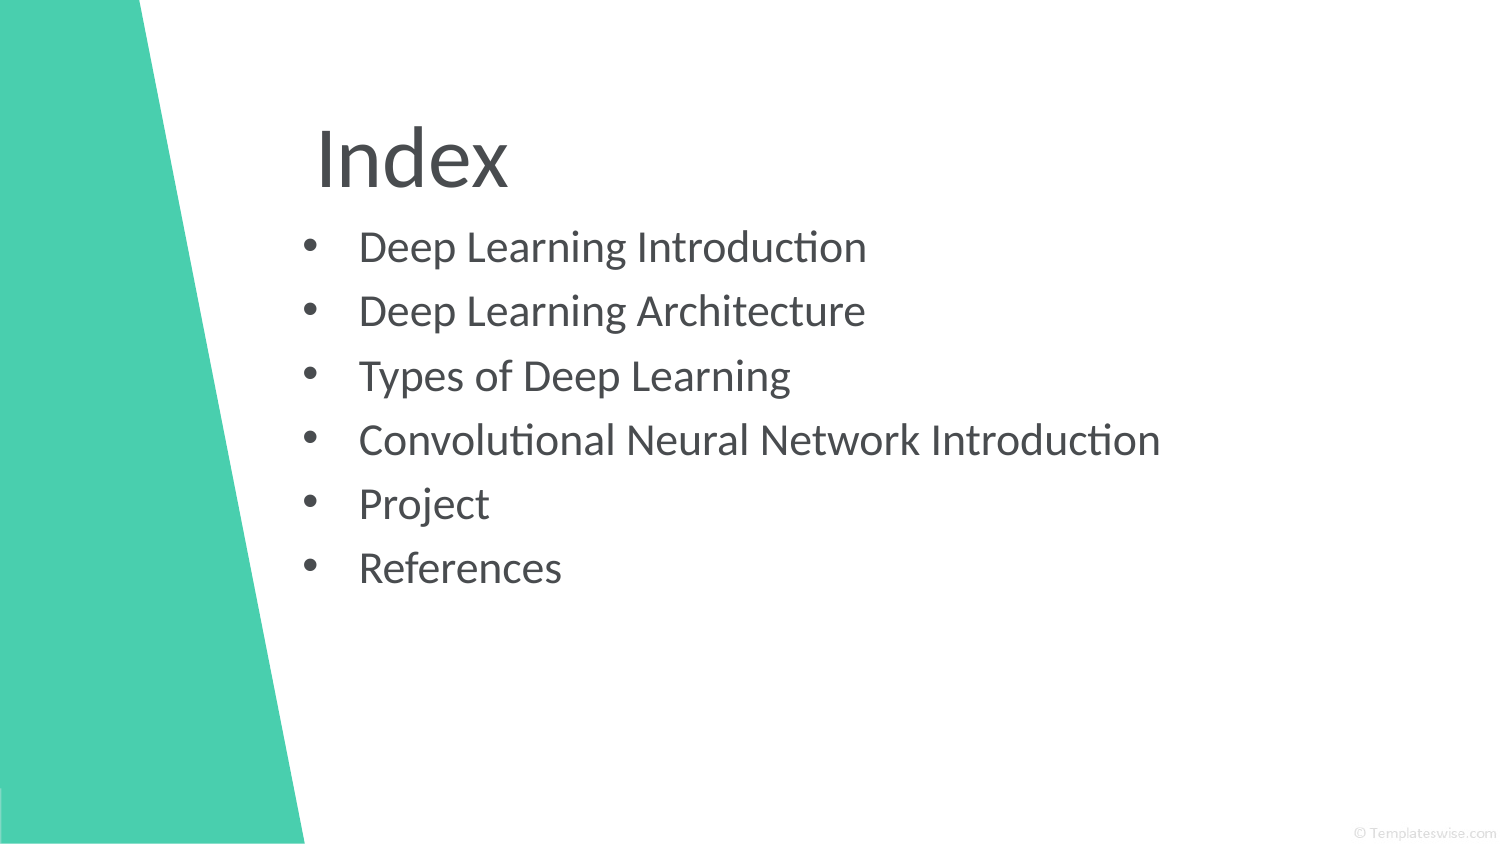

# Index
Deep Learning Introduction
Deep Learning Architecture
Types of Deep Learning
Convolutional Neural Network Introduction
Project
References